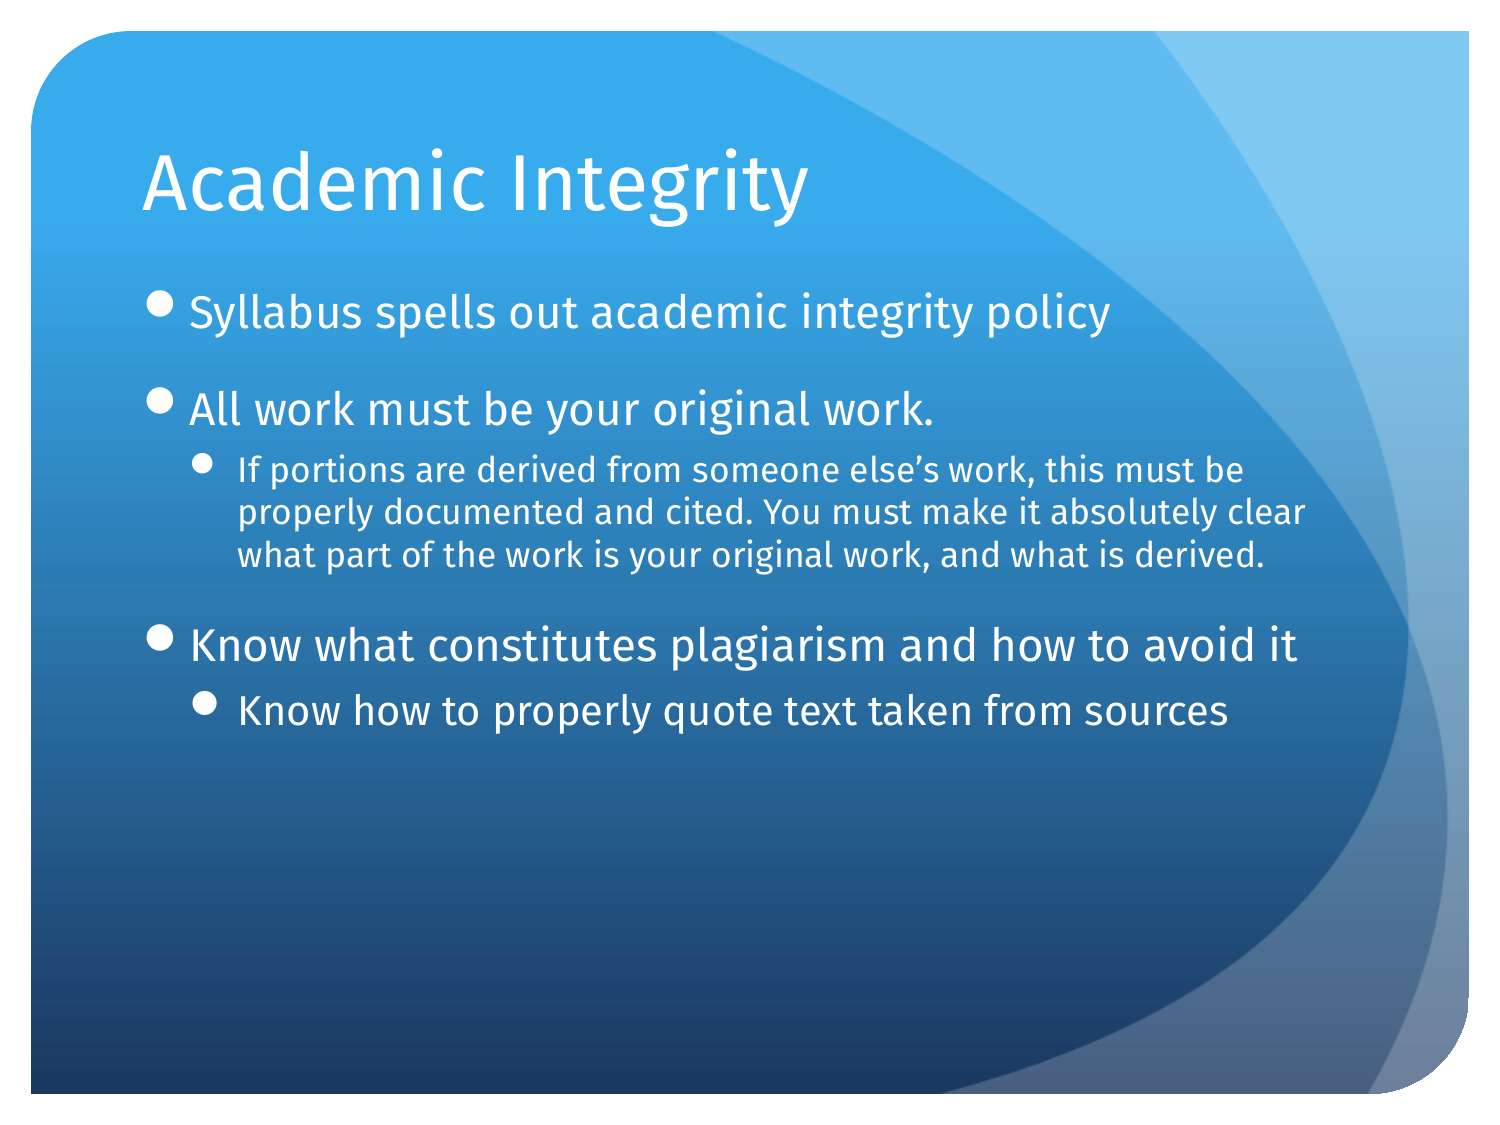

# Academic Integrity
Syllabus spells out academic integrity policy
All work must be your original work.
If portions are derived from someone else’s work, this must be properly documented and cited. You must make it absolutely clear what part of the work is your original work, and what is derived.
Know what constitutes plagiarism and how to avoid it
Know how to properly quote text taken from sources